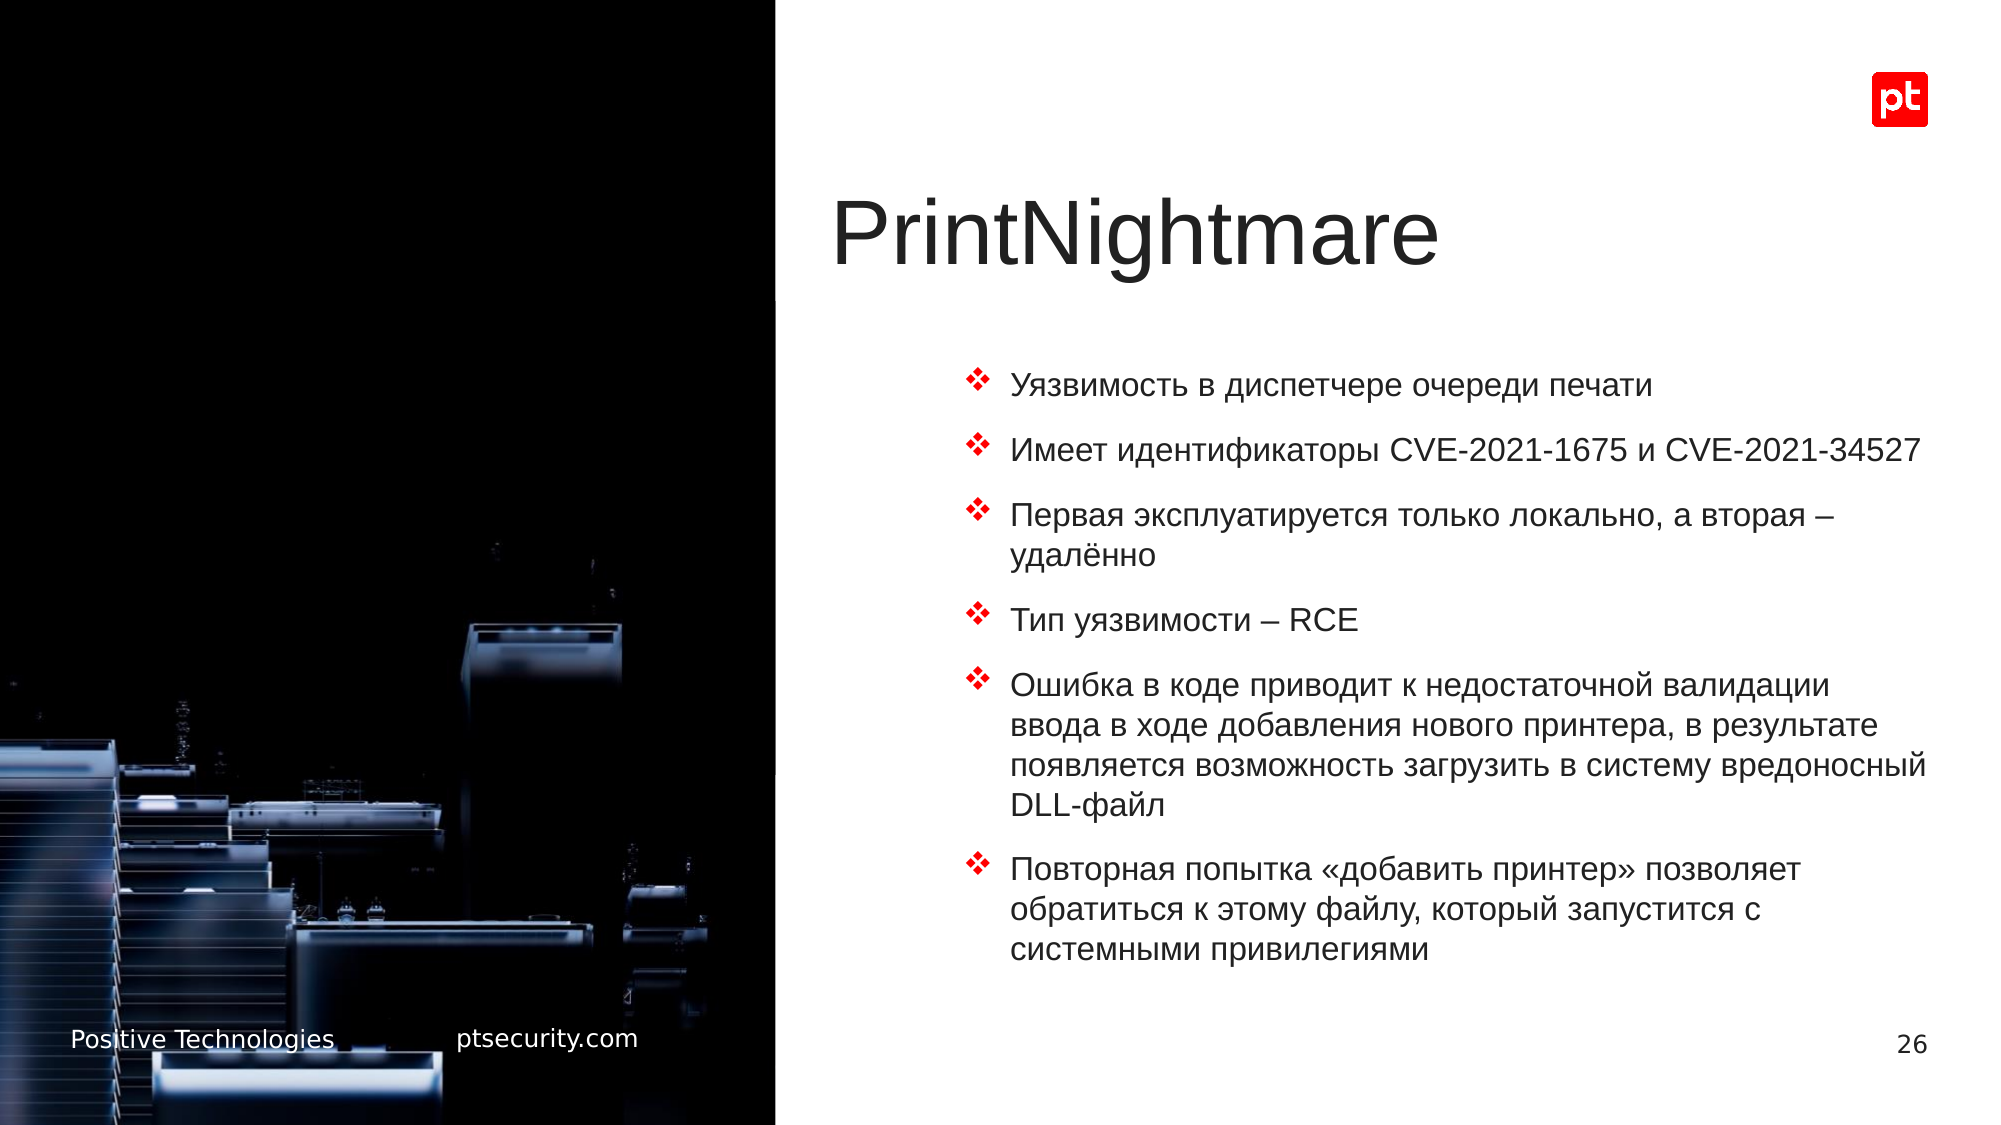

# PrintNightmare
Уязвимость в диспетчере очереди печати
Имеет идентификаторы CVE-2021-1675 и CVE-2021-34527
Первая эксплуатируется только локально, а вторая – удалённо
Тип уязвимости – RCE
Ошибка в коде приводит к недостаточной валидации ввода в ходе добавления нового принтера, в результате появляется возможность загрузить в систему вредоносный DLL-файл
Повторная попытка «добавить принтер» позволяет обратиться к этому файлу, который запустится с системными привилегиями
26